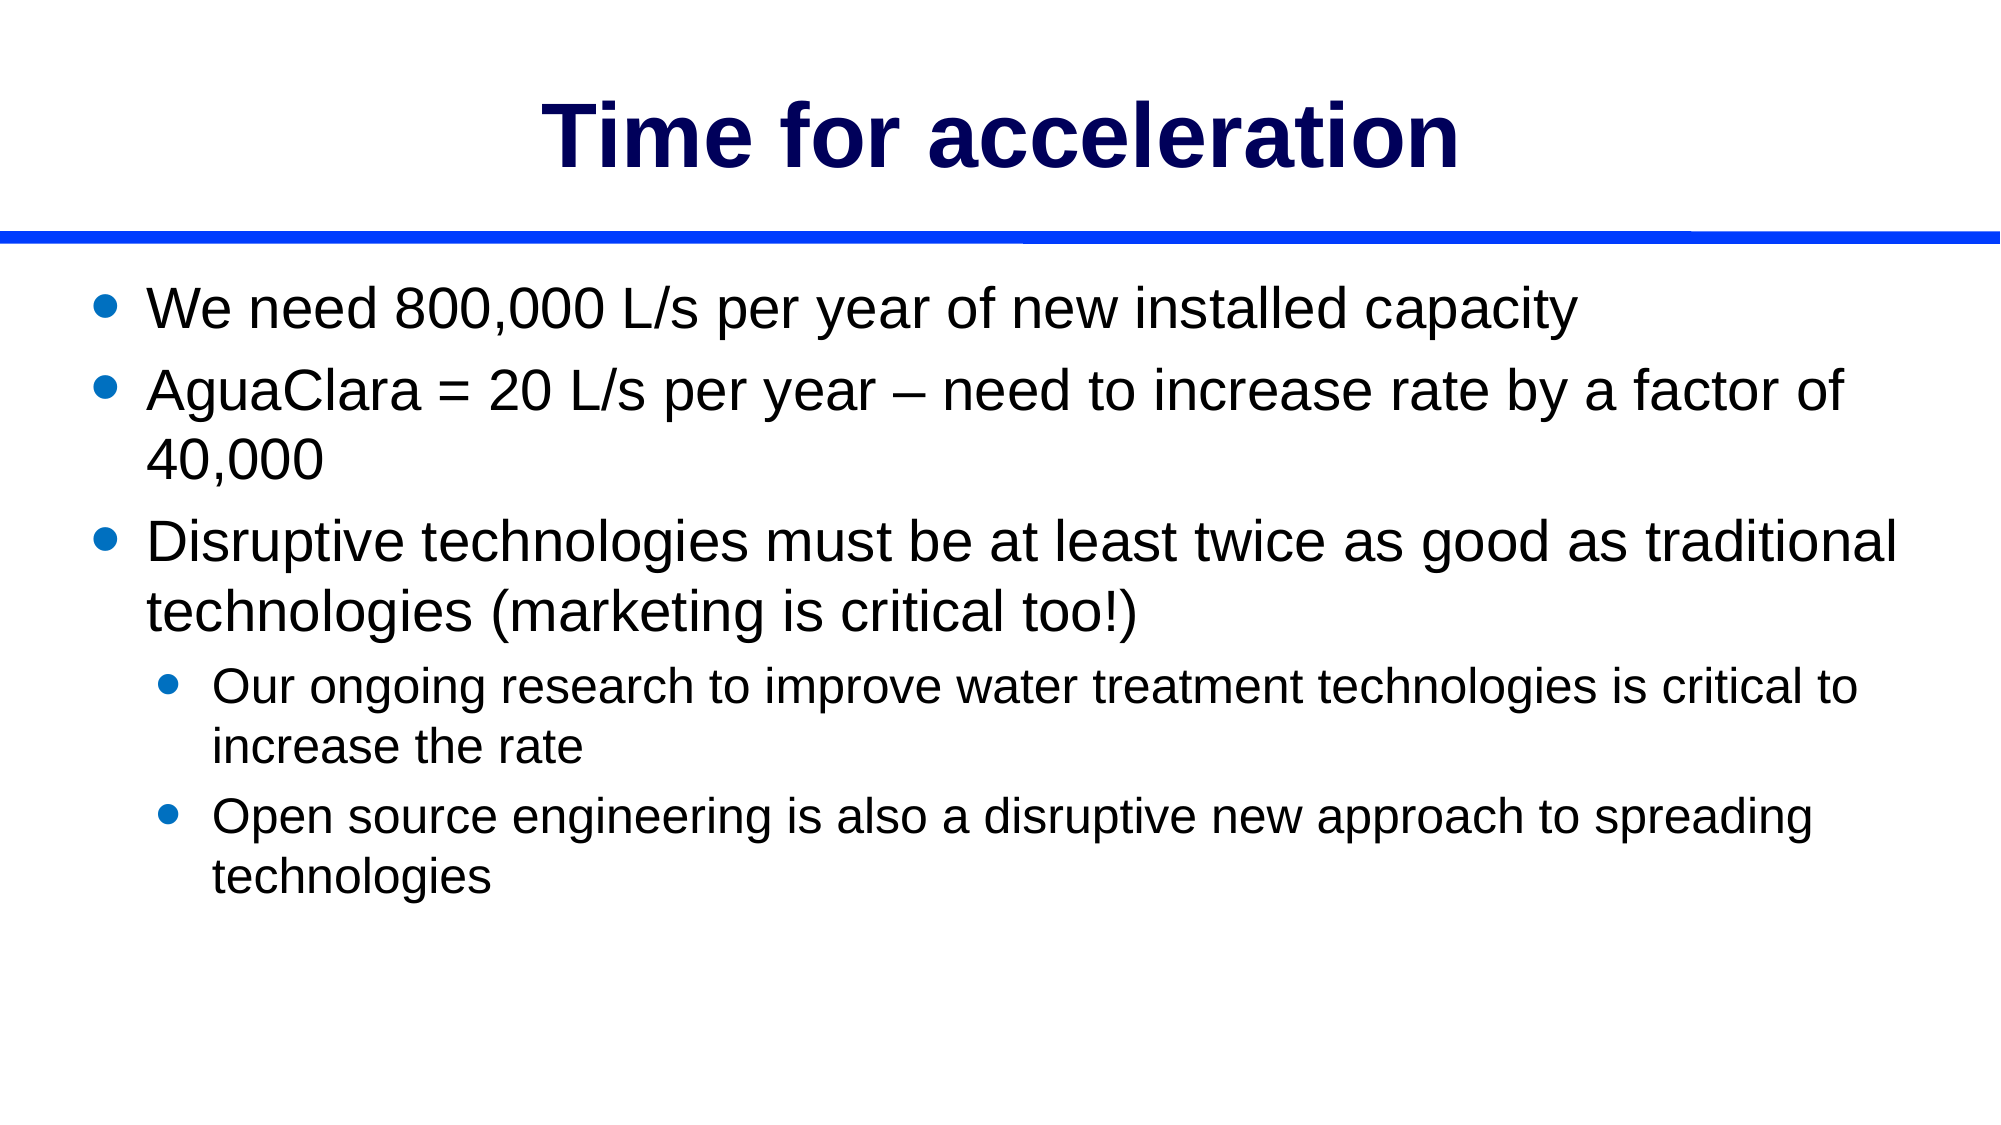

# Time for acceleration
We need 800,000 L/s per year of new installed capacity
AguaClara = 20 L/s per year – need to increase rate by a factor of 40,000
Disruptive technologies must be at least twice as good as traditional technologies (marketing is critical too!)
Our ongoing research to improve water treatment technologies is critical to increase the rate
Open source engineering is also a disruptive new approach to spreading technologies